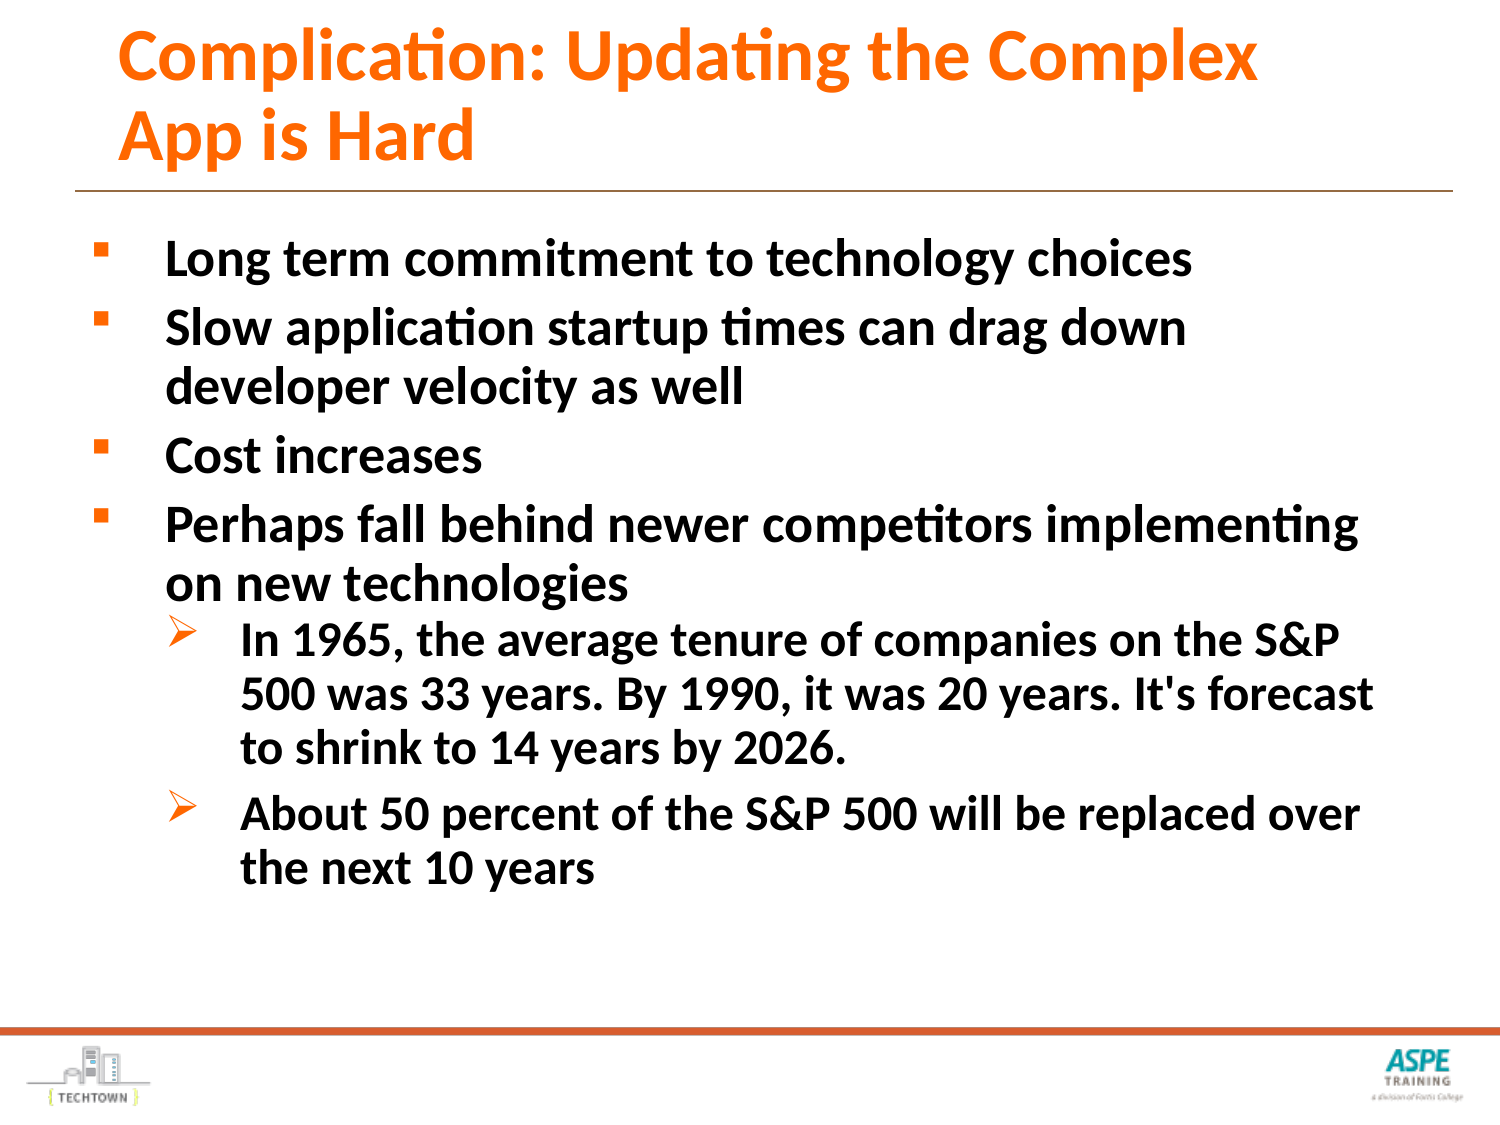

# Complication: Updating the Complex App is Hard
Long term commitment to technology choices
Slow application startup times can drag down developer velocity as well
Cost increases
Perhaps fall behind newer competitors implementing on new technologies
In 1965, the average tenure of companies on the S&P 500 was 33 years. By 1990, it was 20 years. It's forecast to shrink to 14 years by 2026.
About 50 percent of the S&P 500 will be replaced over the next 10 years